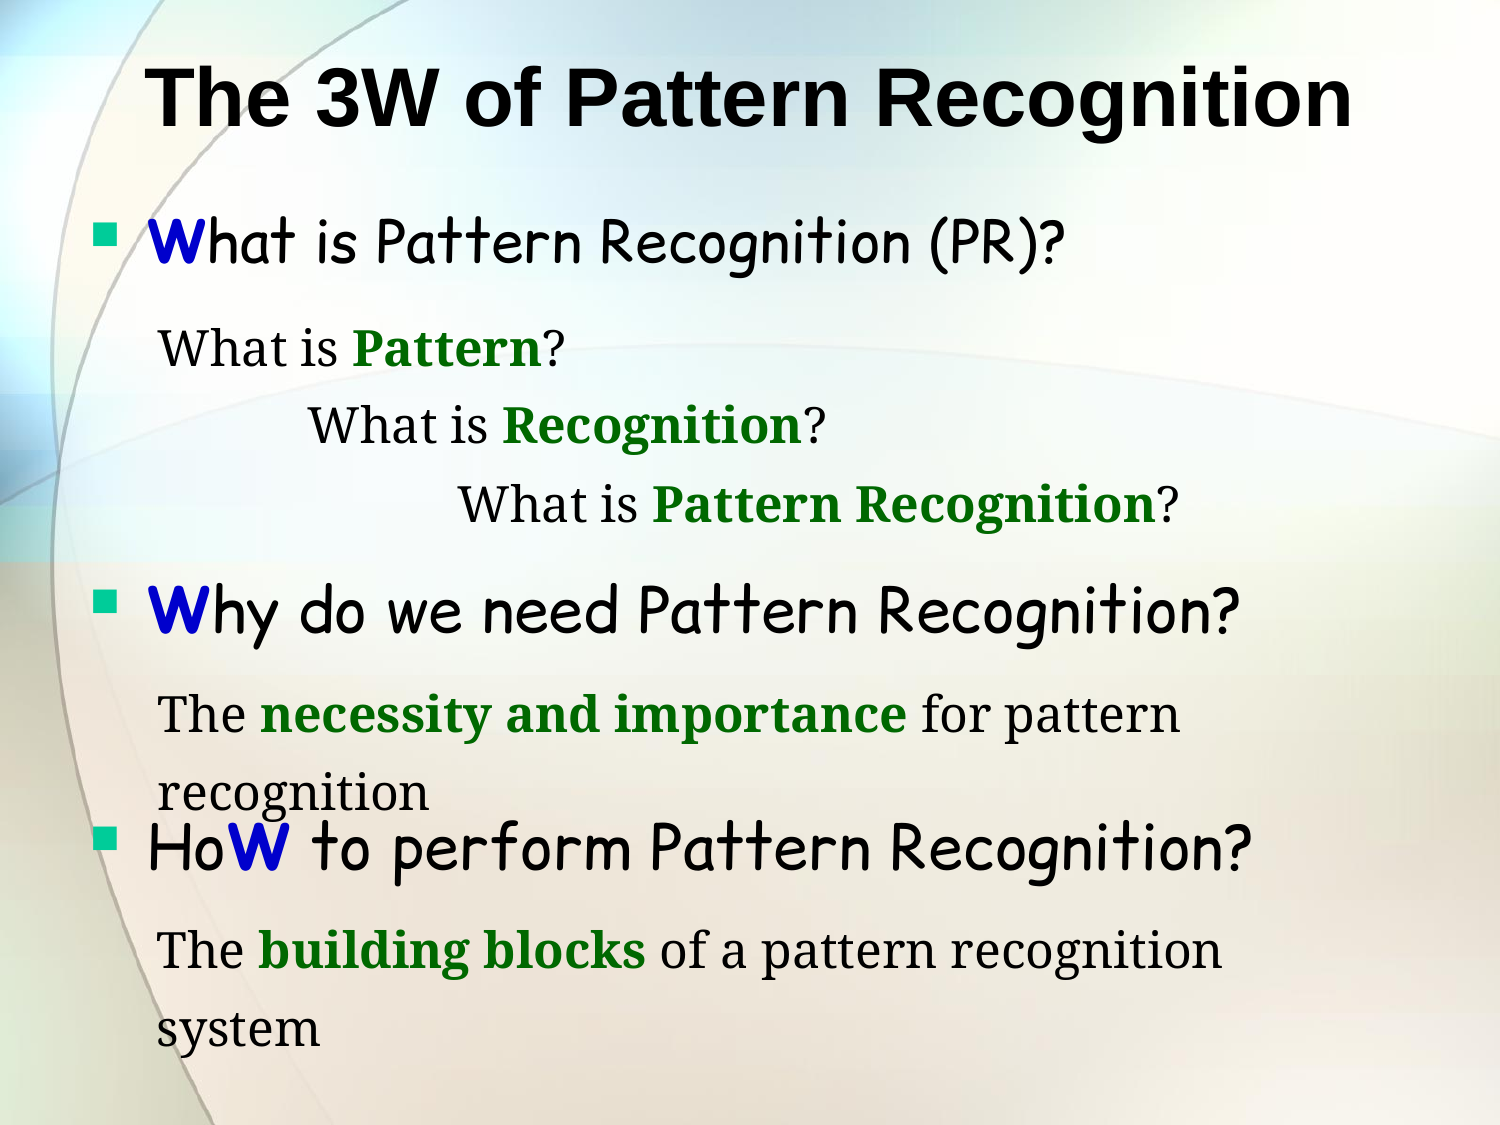

# The 3W of Pattern Recognition
What is Pattern Recognition (PR)?
What is Pattern?
	What is Recognition?
		What is Pattern Recognition?
Why do we need Pattern Recognition?
The necessity and importance for pattern recognition
HoW to perform Pattern Recognition?
The building blocks of a pattern recognition system